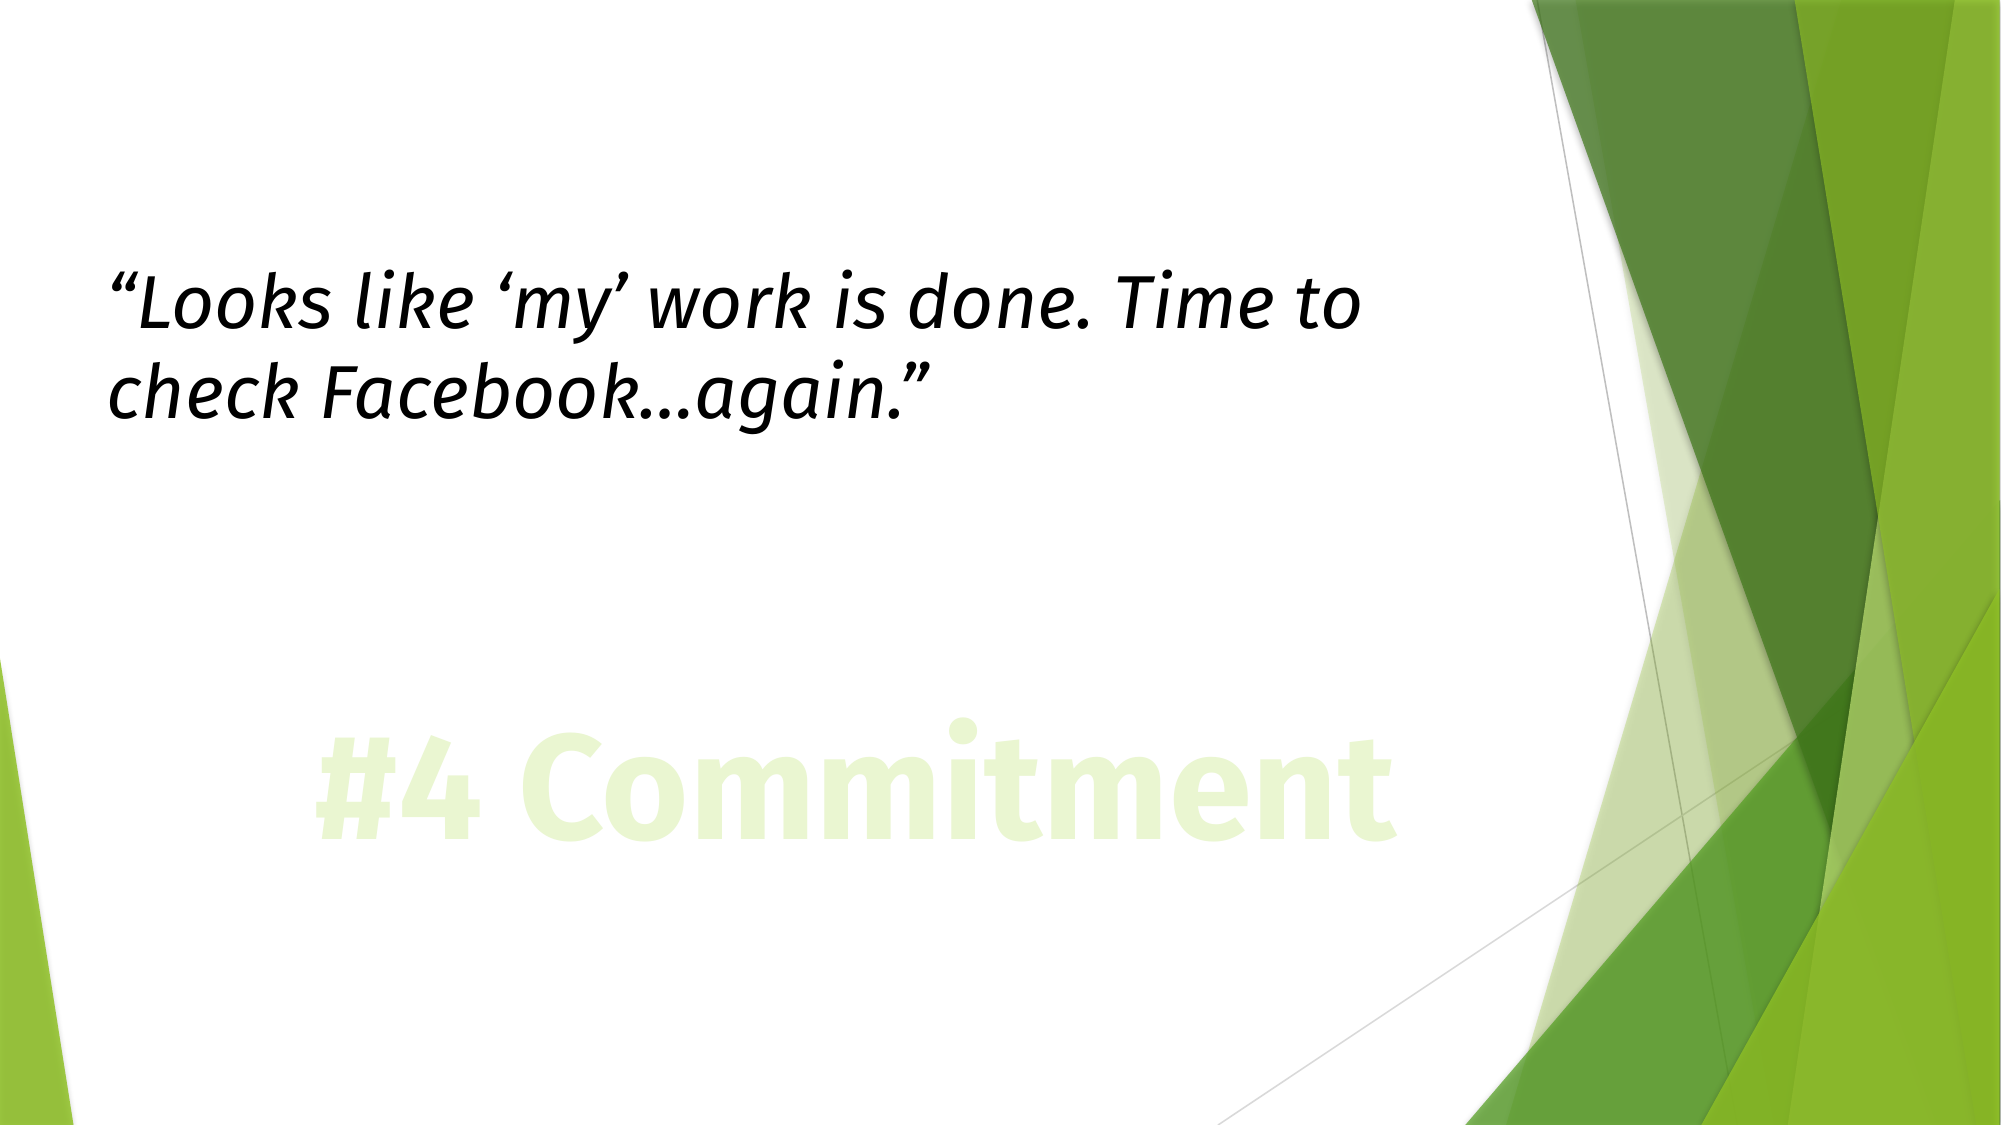

“Looks like ‘my’ work is done. Time to
check Facebook…again.”
#4 Commitment